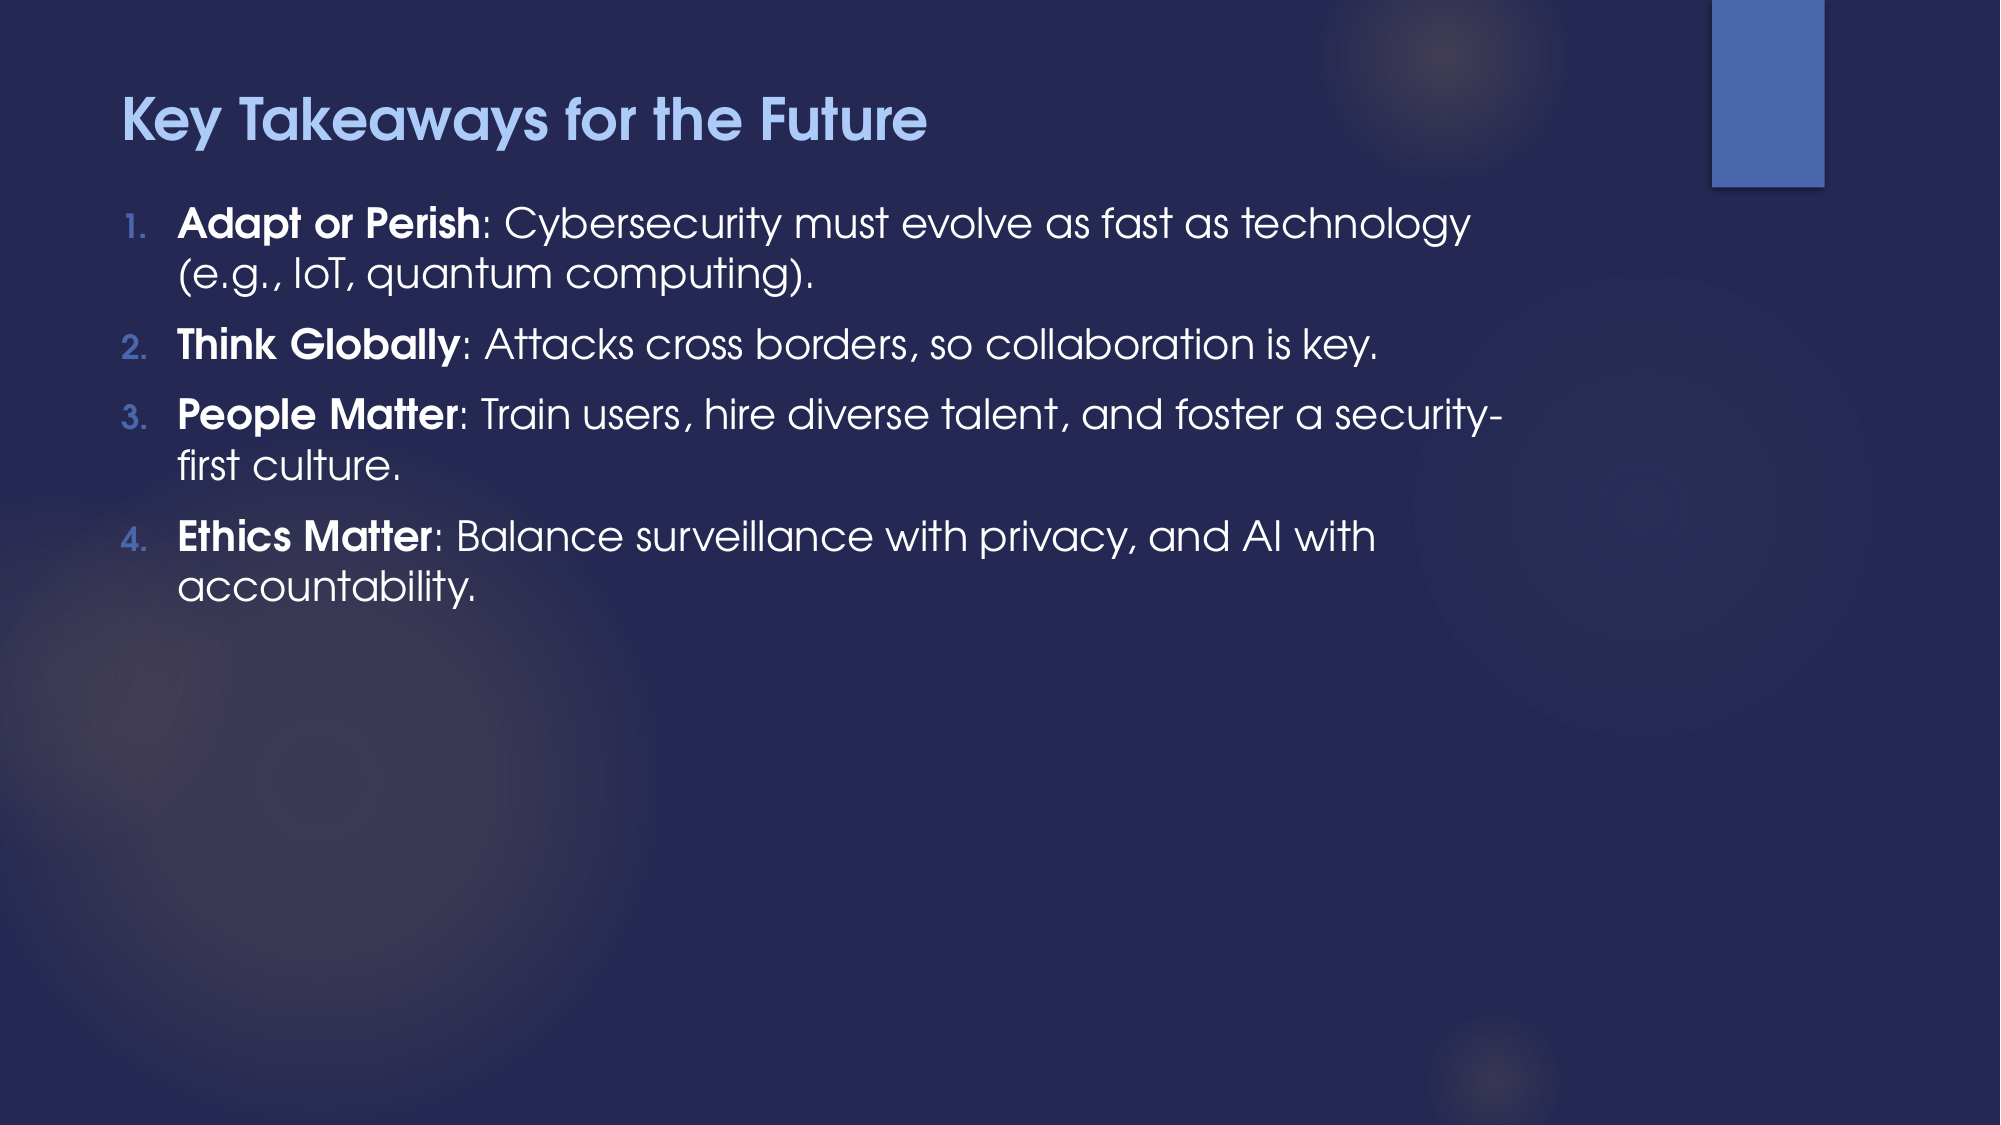

# Key Takeaways for the Future
Adapt or Perish: Cybersecurity must evolve as fast as technology (e.g., IoT, quantum computing).
Think Globally: Attacks cross borders, so collaboration is key.
People Matter: Train users, hire diverse talent, and foster a security-first culture.
Ethics Matter: Balance surveillance with privacy, and AI with accountability.